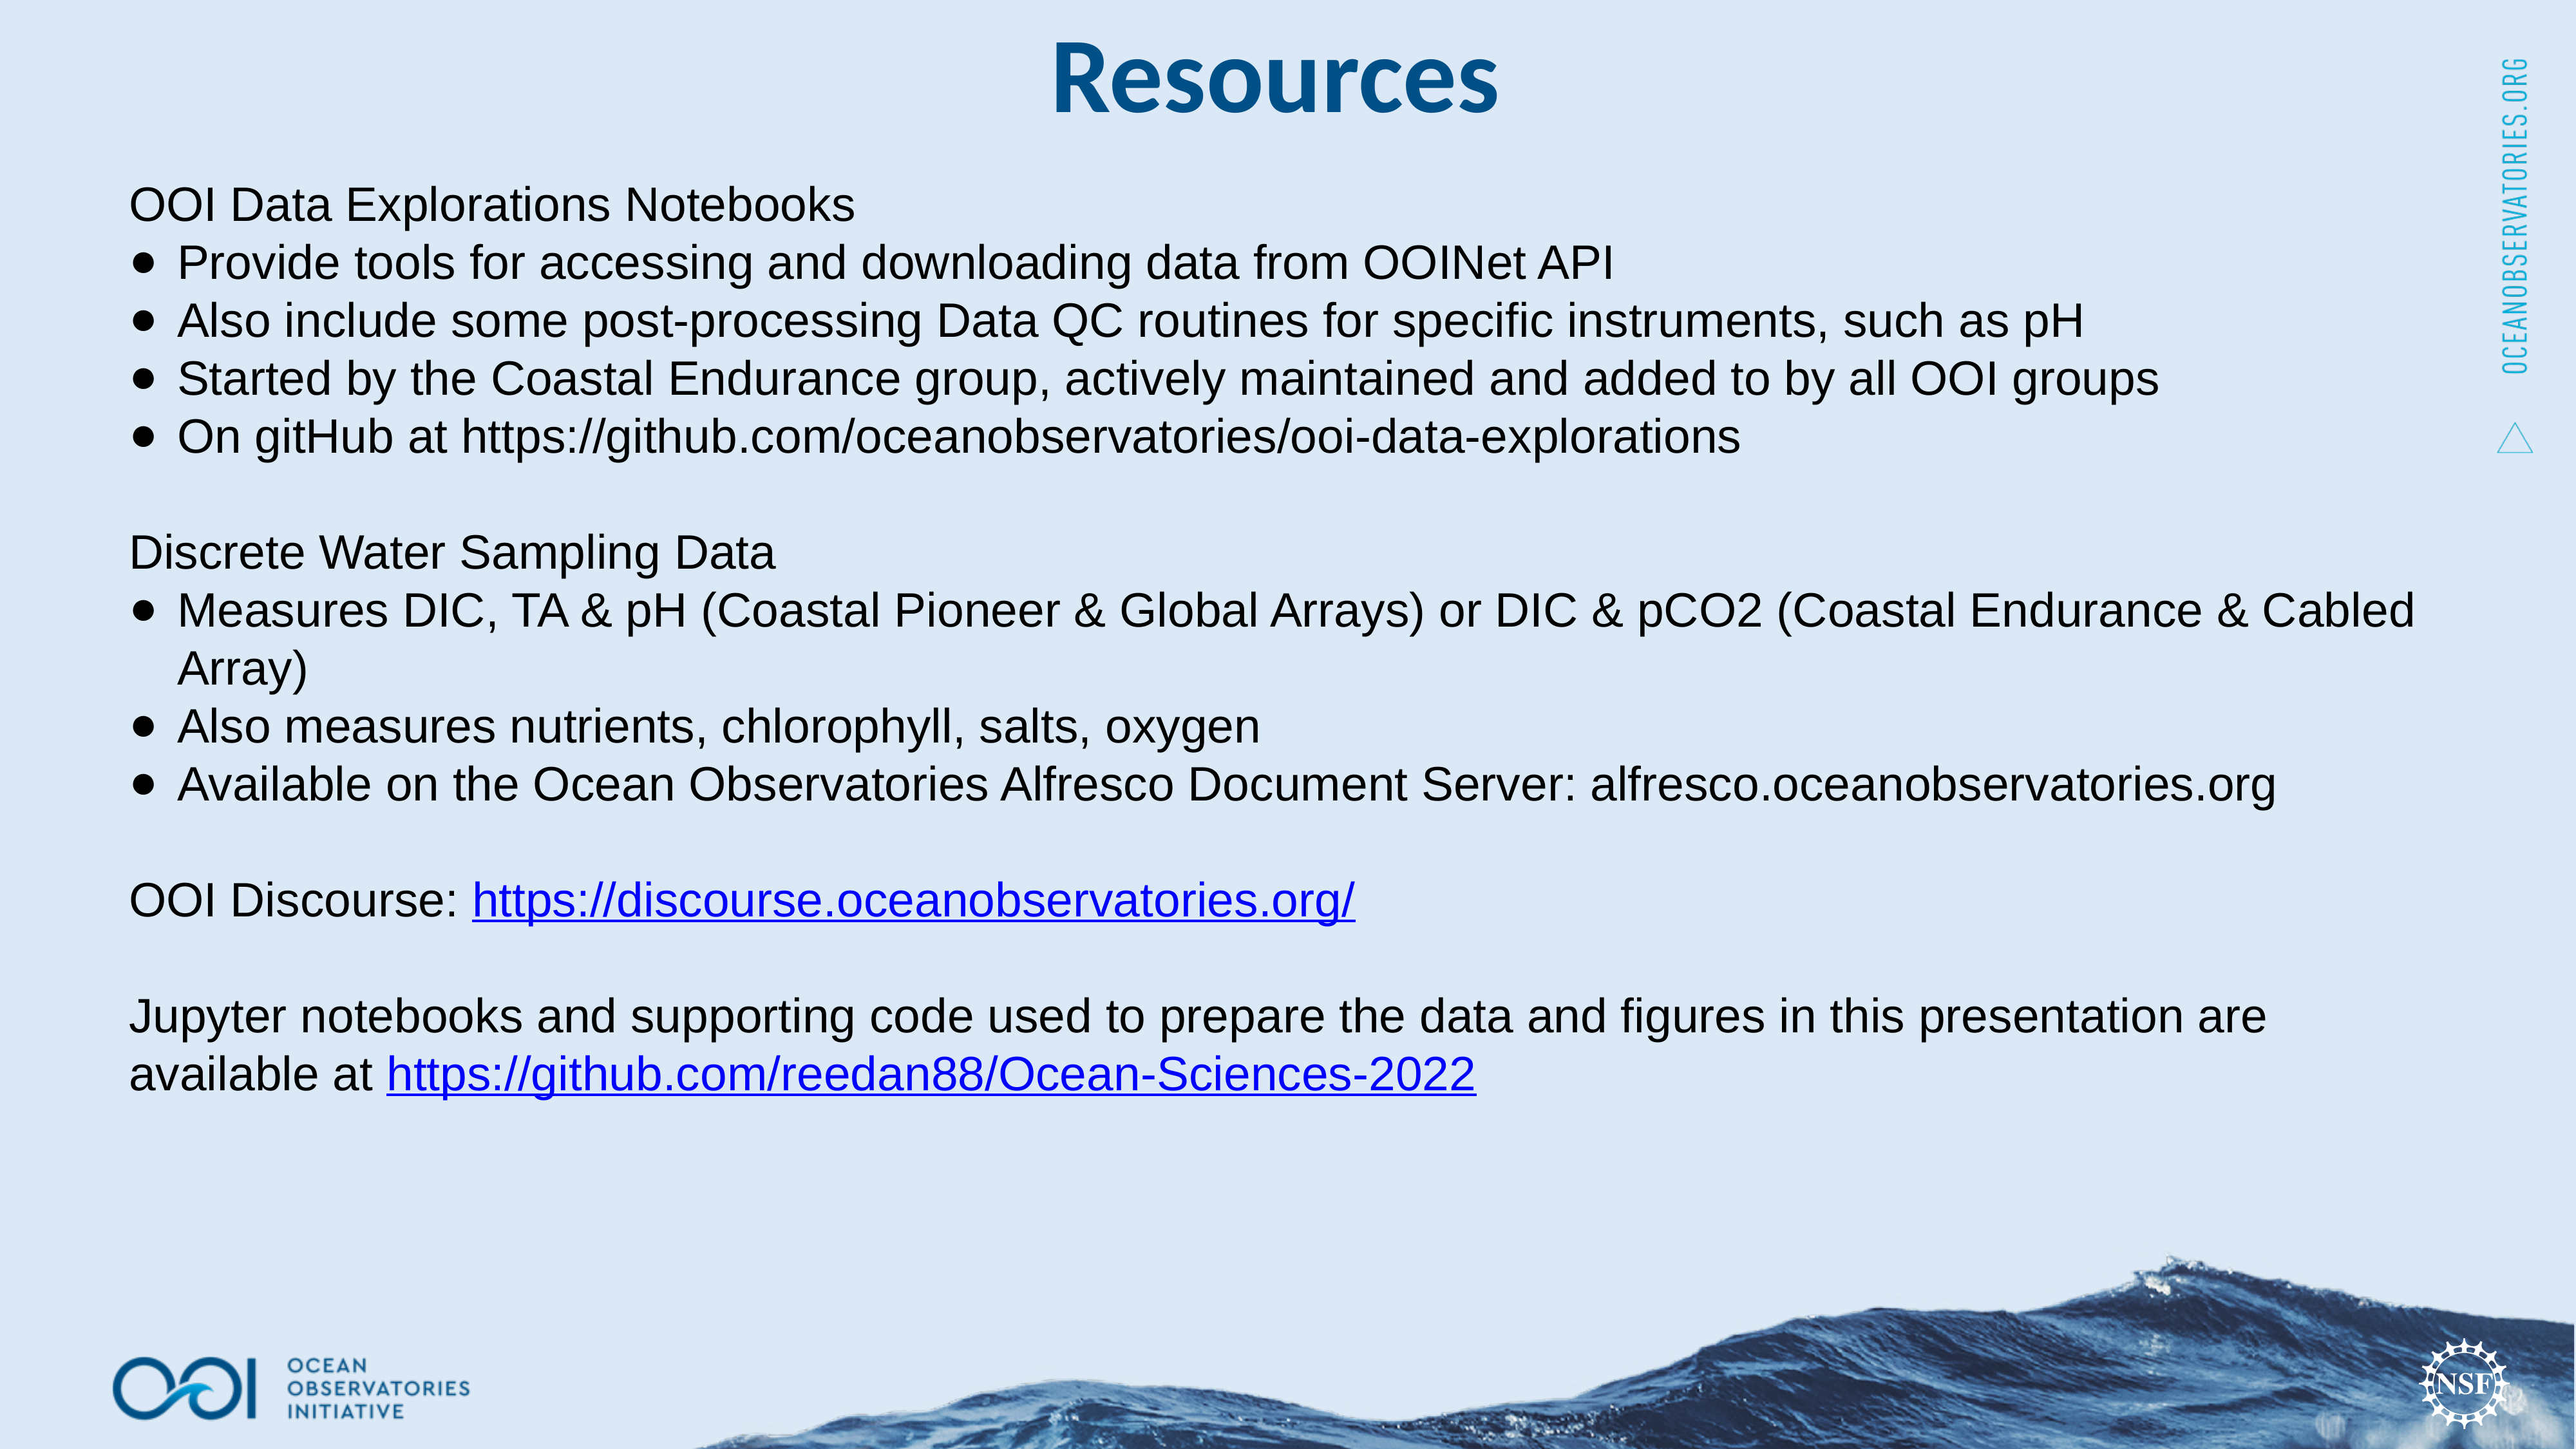

Resources
OOI Data Explorations Notebooks
Provide tools for accessing and downloading data from OOINet API
Also include some post-processing Data QC routines for specific instruments, such as pH
Started by the Coastal Endurance group, actively maintained and added to by all OOI groups
On gitHub at https://github.com/oceanobservatories/ooi-data-explorations

Discrete Water Sampling Data
Measures DIC, TA & pH (Coastal Pioneer & Global Arrays) or DIC & pCO2 (Coastal Endurance & Cabled Array)
Also measures nutrients, chlorophyll, salts, oxygen
Available on the Ocean Observatories Alfresco Document Server: alfresco.oceanobservatories.org

OOI Discourse: https://discourse.oceanobservatories.org/

Jupyter notebooks and supporting code used to prepare the data and figures in this presentation are available at https://github.com/reedan88/Ocean-Sciences-2022